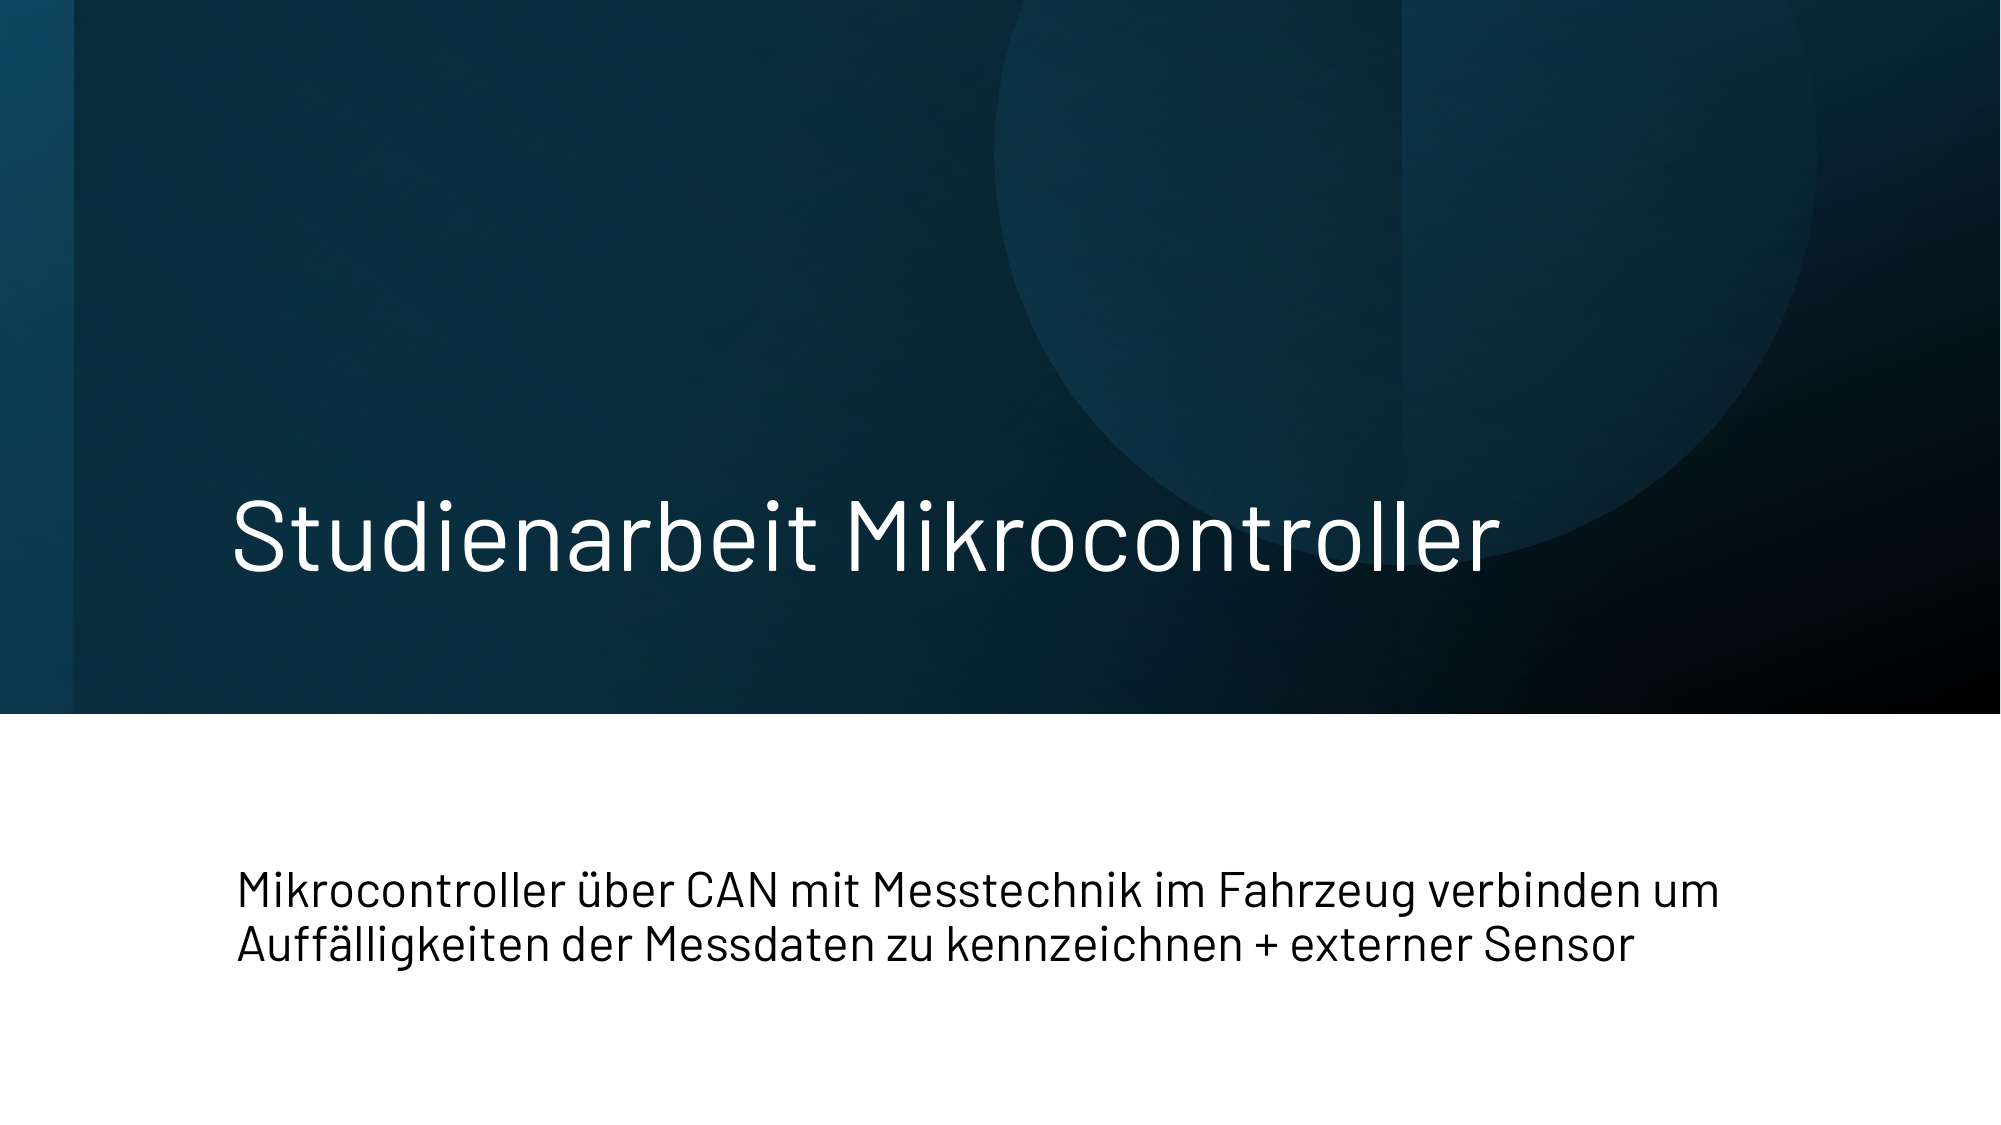

# Studienarbeit Mikrocontroller
Mikrocontroller über CAN mit Messtechnik im Fahrzeug verbinden um Auffälligkeiten der Messdaten zu kennzeichnen + externer Sensor